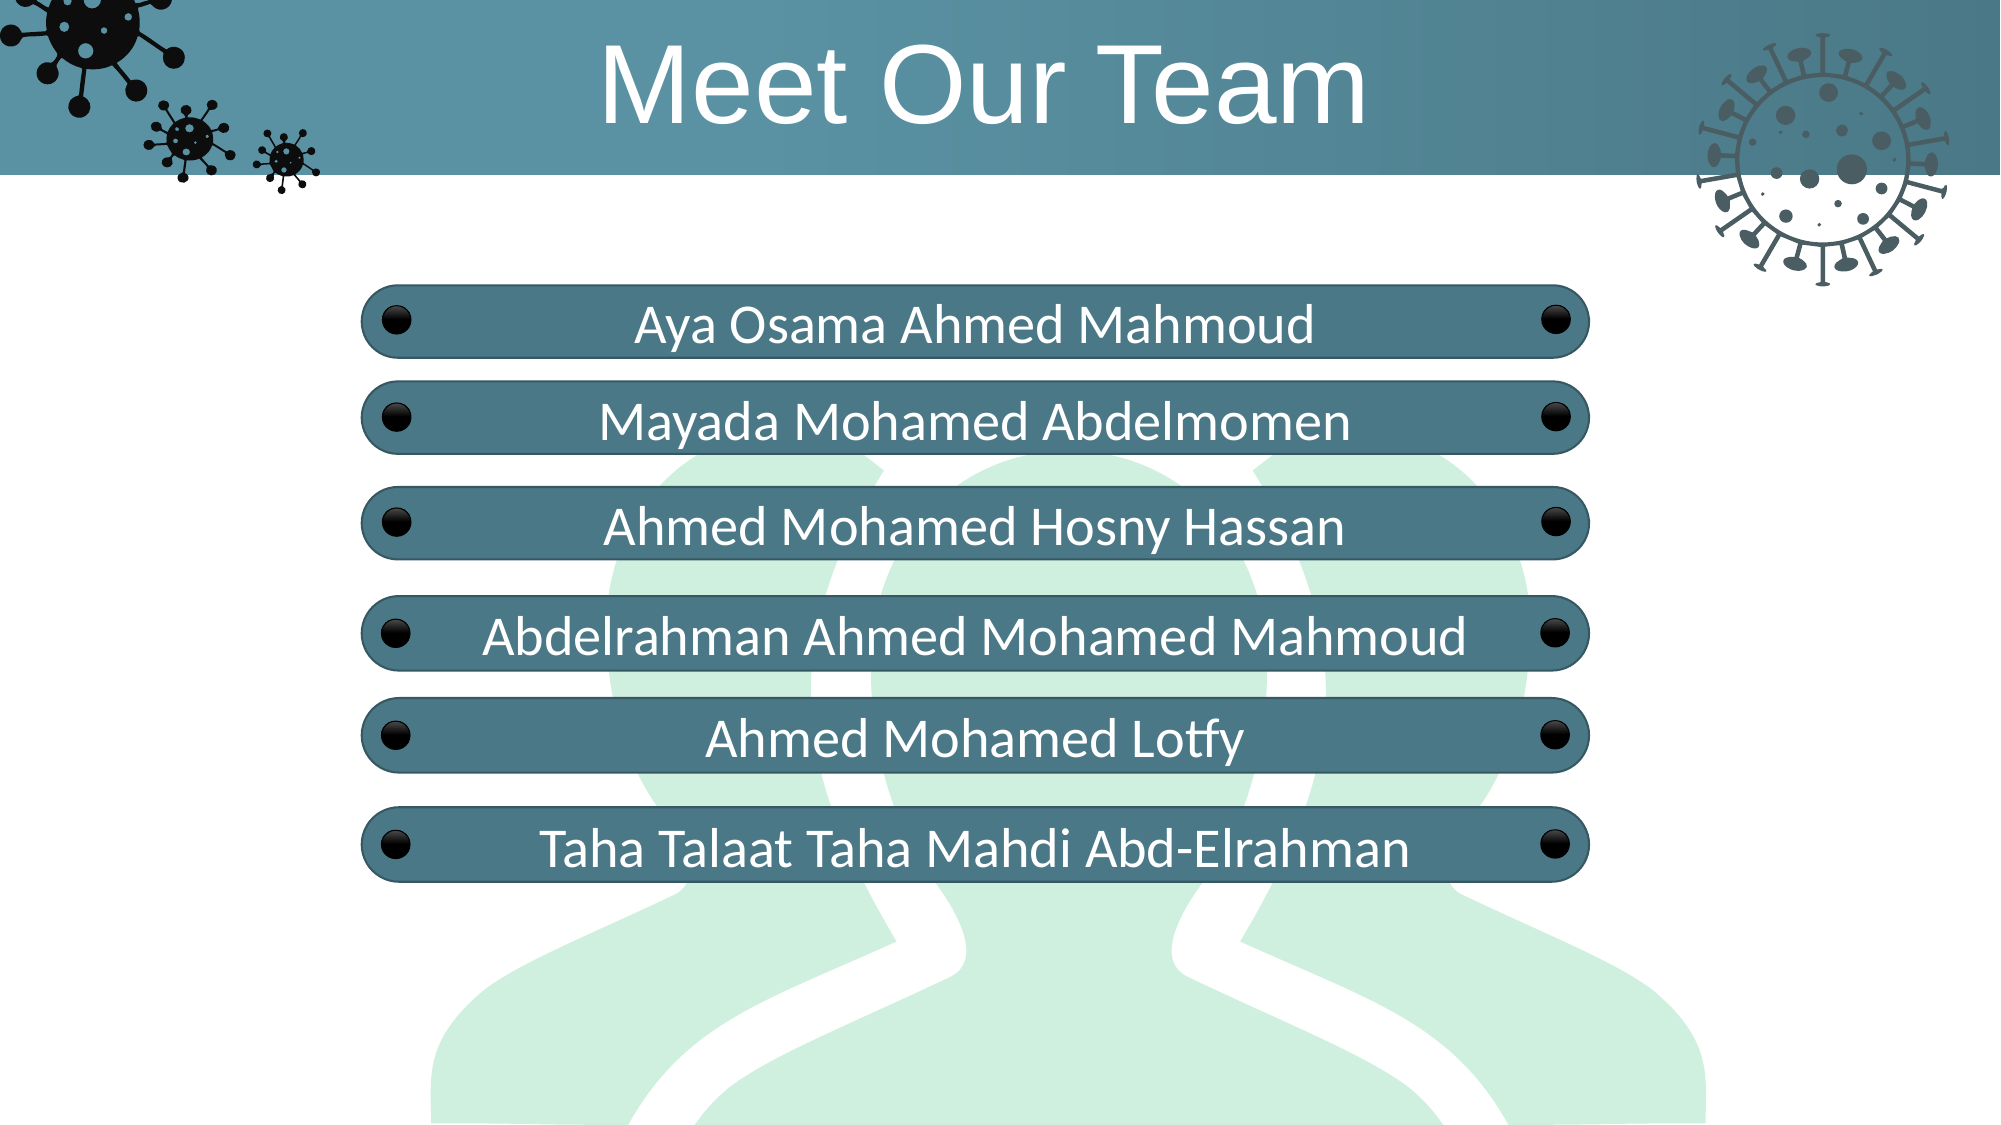

Meet Our Team

Aya Osama Ahmed Mahmoud

Mayada Mohamed Abdelmomen

Ahmed Mohamed Hosny Hassan

Abdelrahman Ahmed Mohamed Mahmoud

Ahmed Mohamed Lotfy

Taha Talaat Taha Mahdi Abd-Elrahman